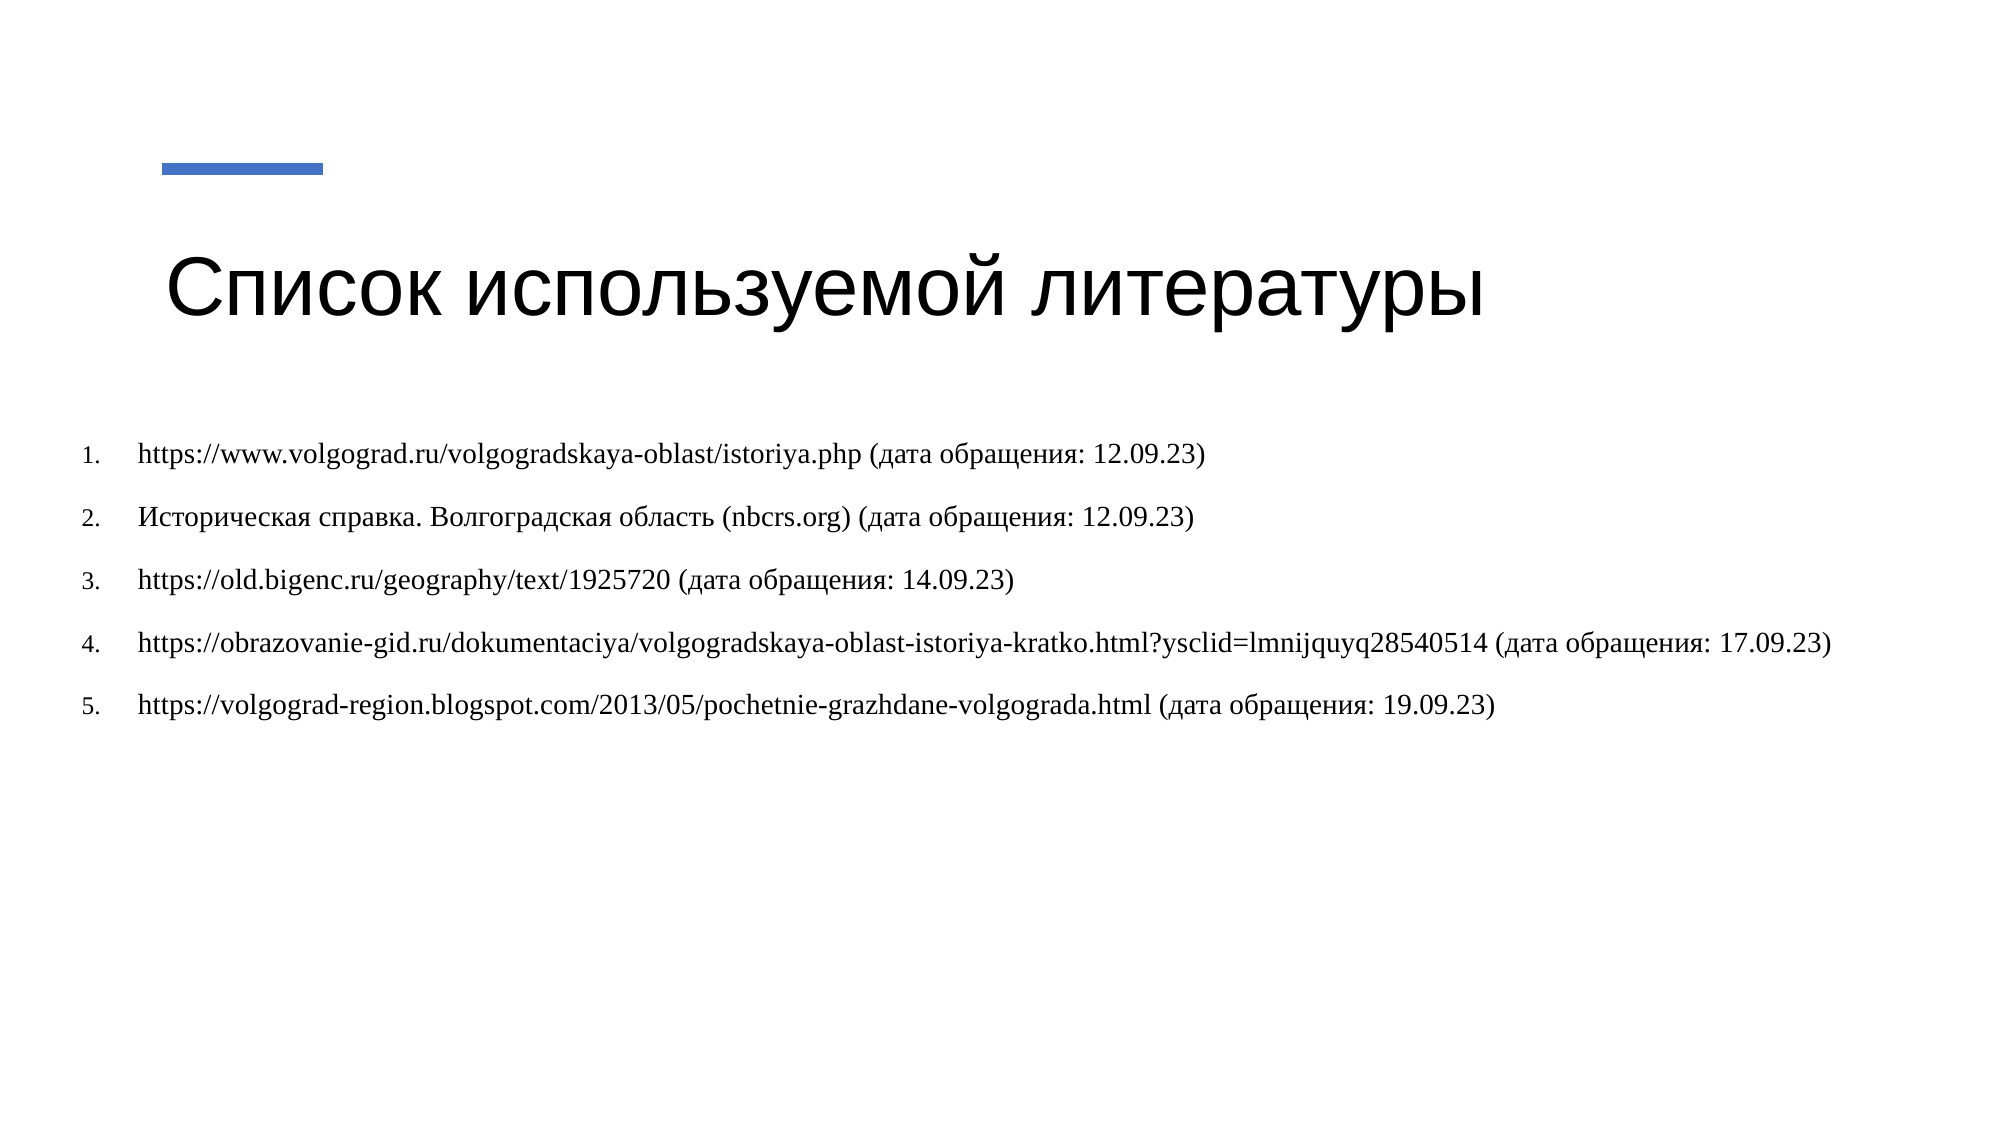

# Список используемой литературы
https://www.volgograd.ru/volgogradskaya-oblast/istoriya.php (дата обращения: 12.09.23)
Историческая справка. Волгоградская область (nbcrs.org) (дата обращения: 12.09.23)
https://old.bigenc.ru/geography/text/1925720 (дата обращения: 14.09.23)
https://obrazovanie-gid.ru/dokumentaciya/volgogradskaya-oblast-istoriya-kratko.html?ysclid=lmnijquyq28540514 (дата обращения: 17.09.23)
https://volgograd-region.blogspot.com/2013/05/pochetnie-grazhdane-volgograda.html (дата обращения: 19.09.23)